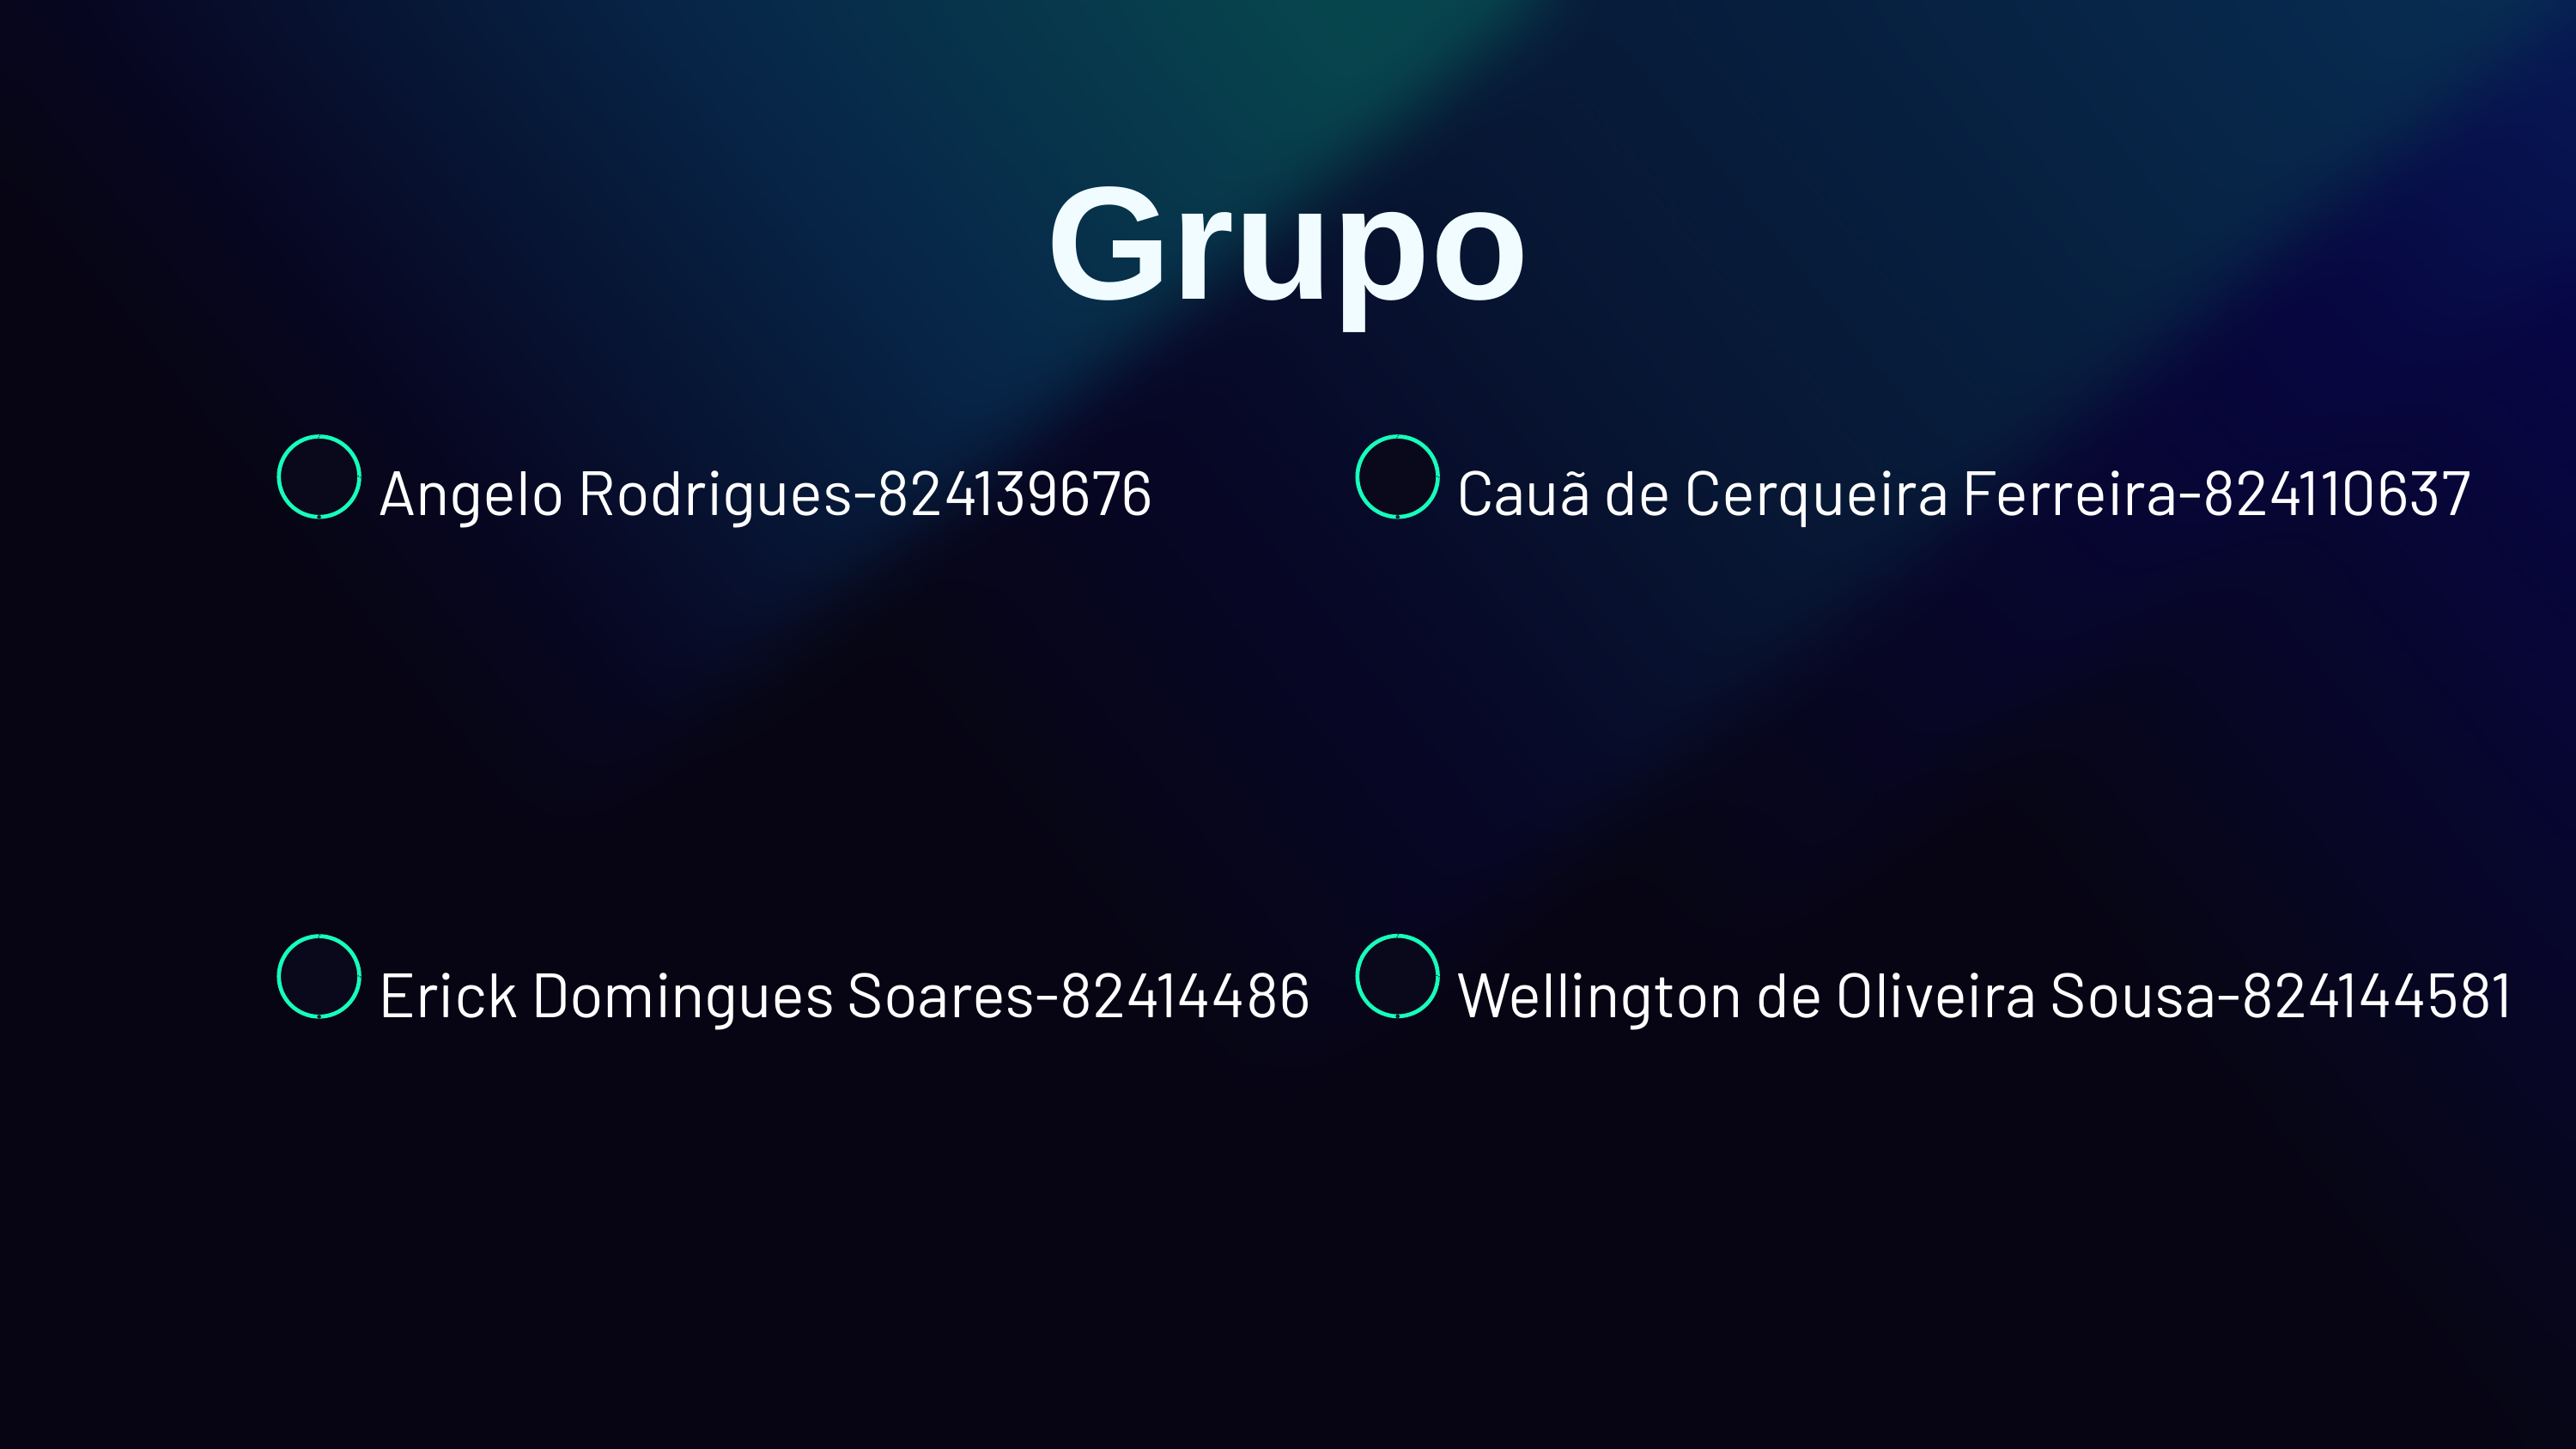

Grupo
Angelo Rodrigues-824139676

Cauã de Cerqueira Ferreira-824110637

Wellington de Oliveira Sousa-824144581

Erick Domingues Soares-82414486